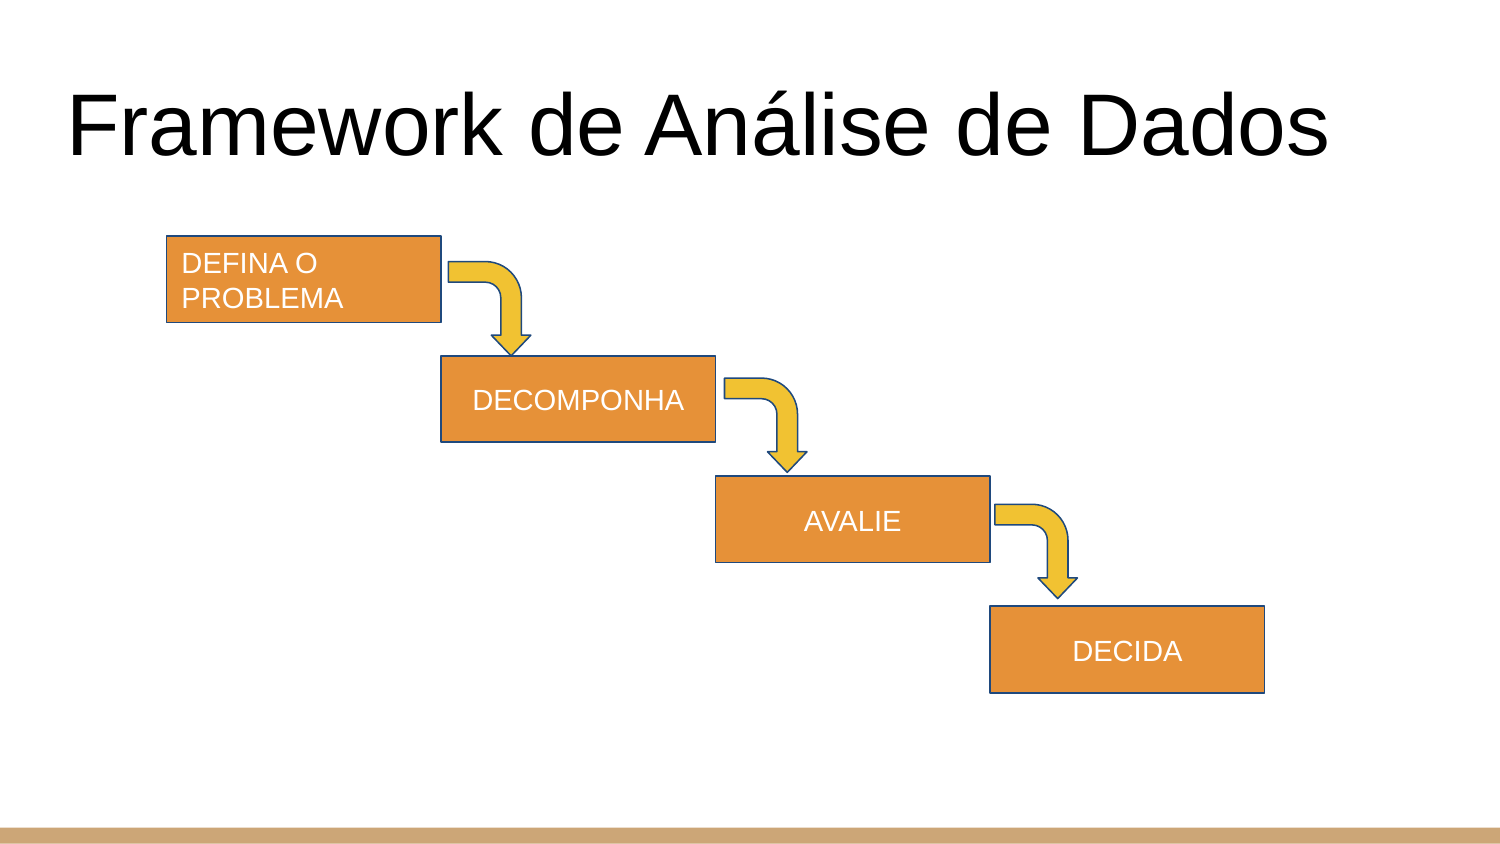

# Framework de Análise de Dados
DEFINA O PROBLEMA

DECOMPONHA

AVALIE

DECIDA